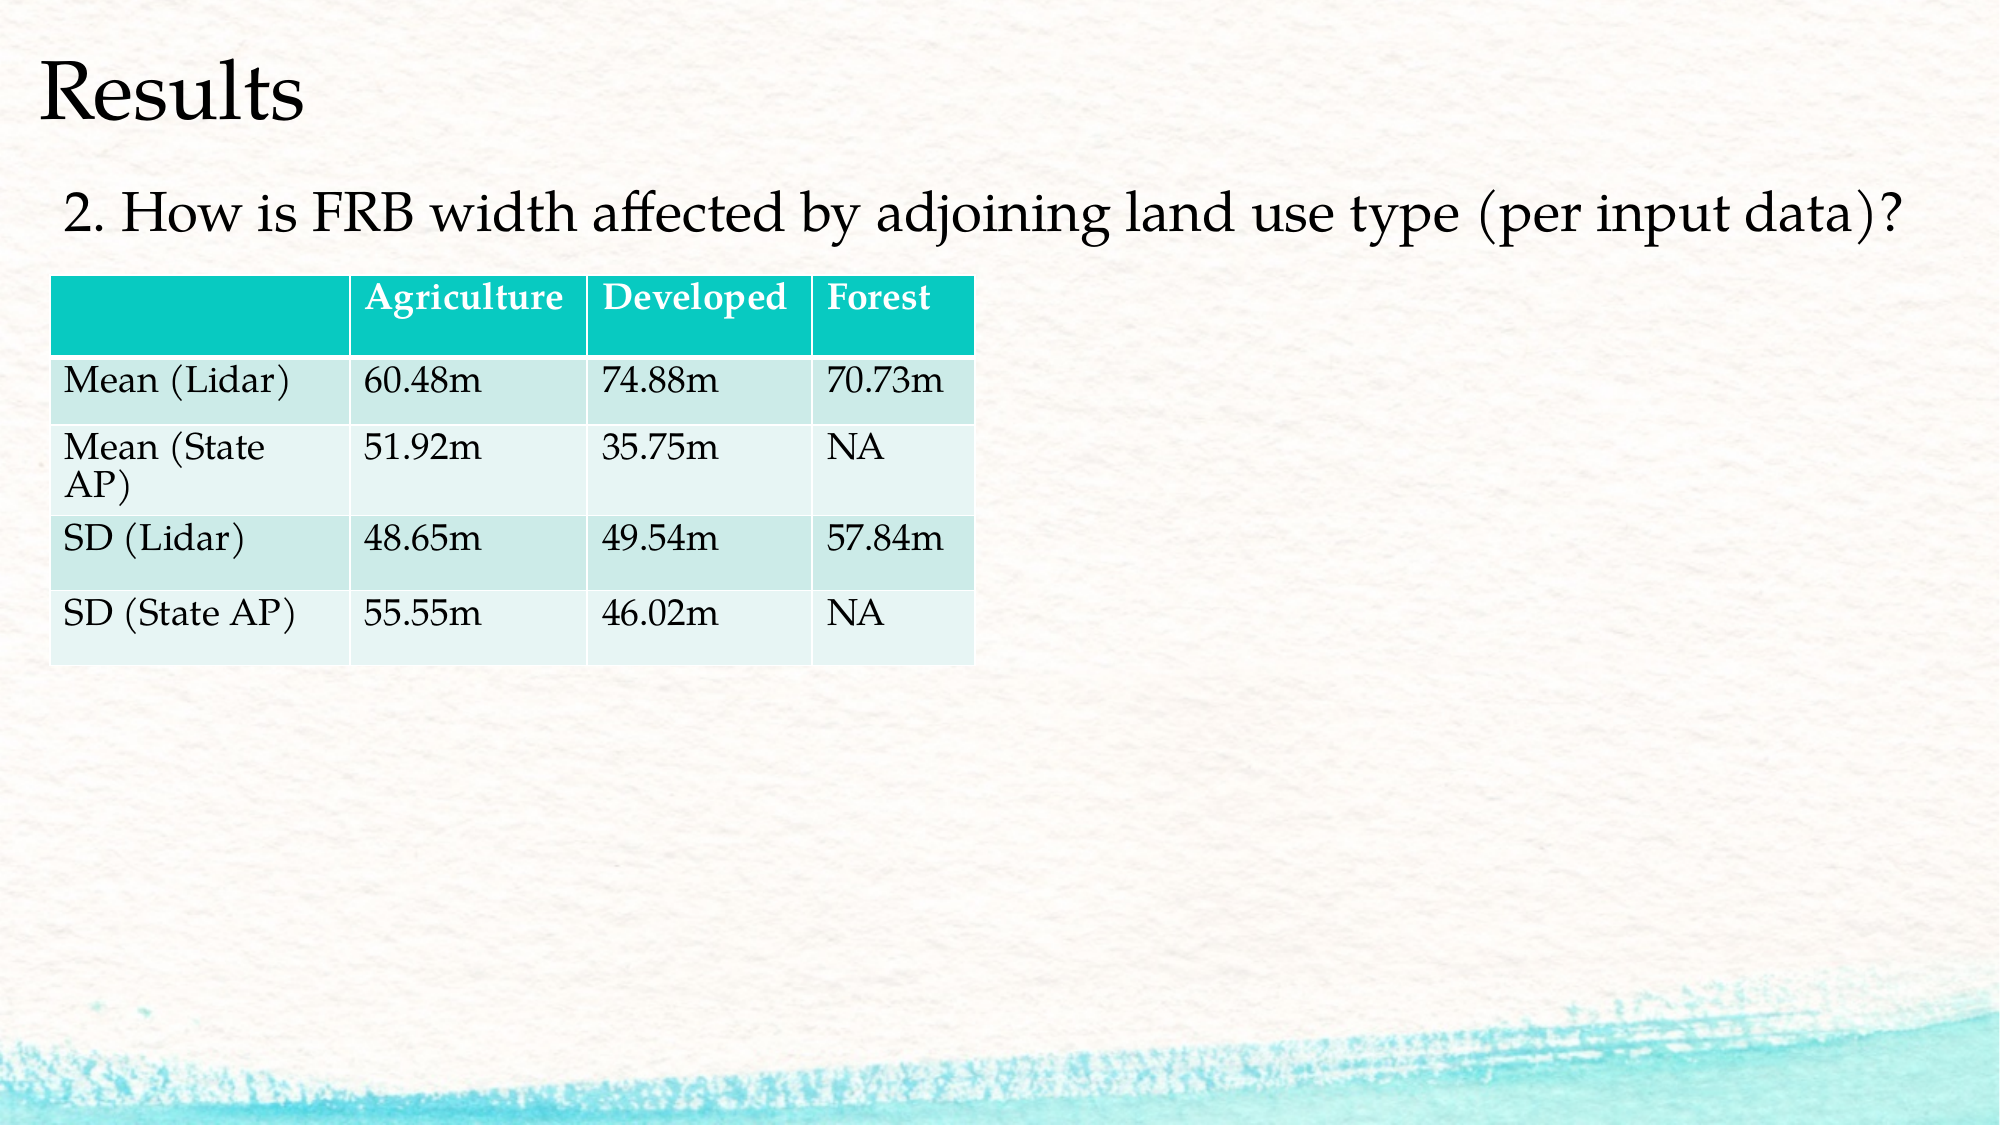

Results
2. How is FRB width affected by adjoining land use type (per input data)?
|  | Agriculture | Developed | Forest |
| --- | --- | --- | --- |
| Mean (Lidar) | 60.48m | 74.88m | 70.73m |
| Mean (State AP) | 51.92m | 35.75m | NA |
| SD (Lidar) | 48.65m | 49.54m | 57.84m |
| SD (State AP) | 55.55m | 46.02m | NA |